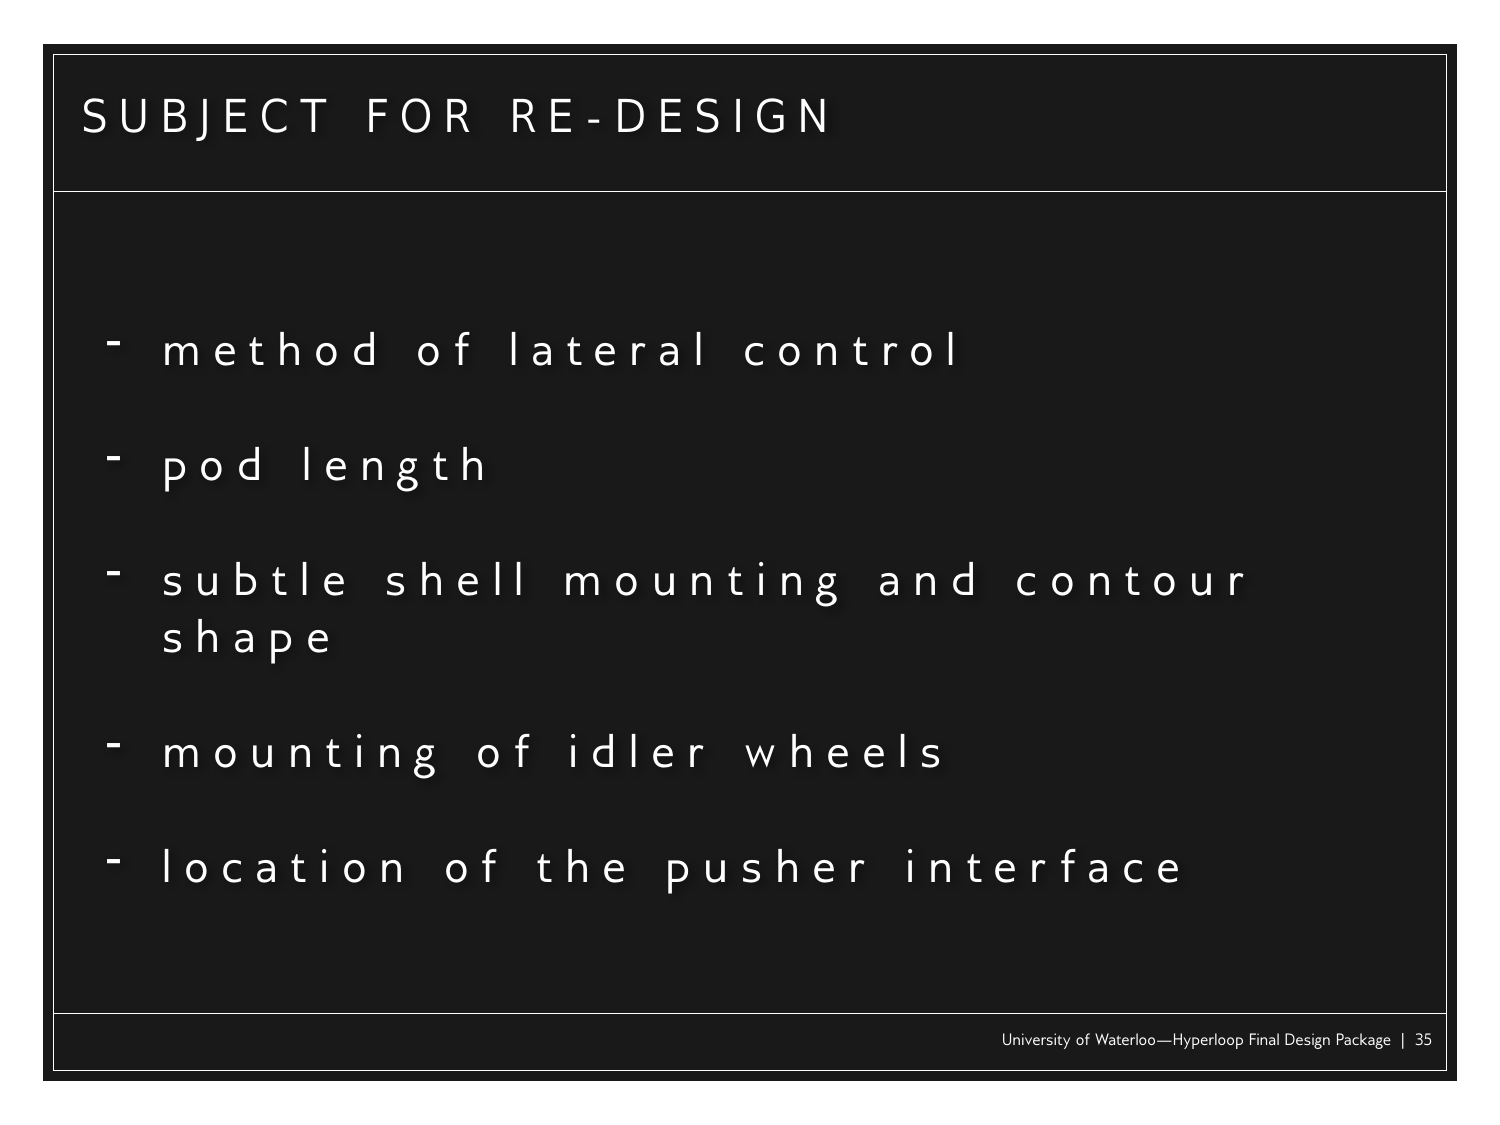

SUBJECT FOR RE-DESIGN
method of lateral control

pod length

subtle shell mounting and contour shape

mounting of idler wheels

location of the pusher interface
University of Waterloo—Hyperloop Final Design Package  |  35